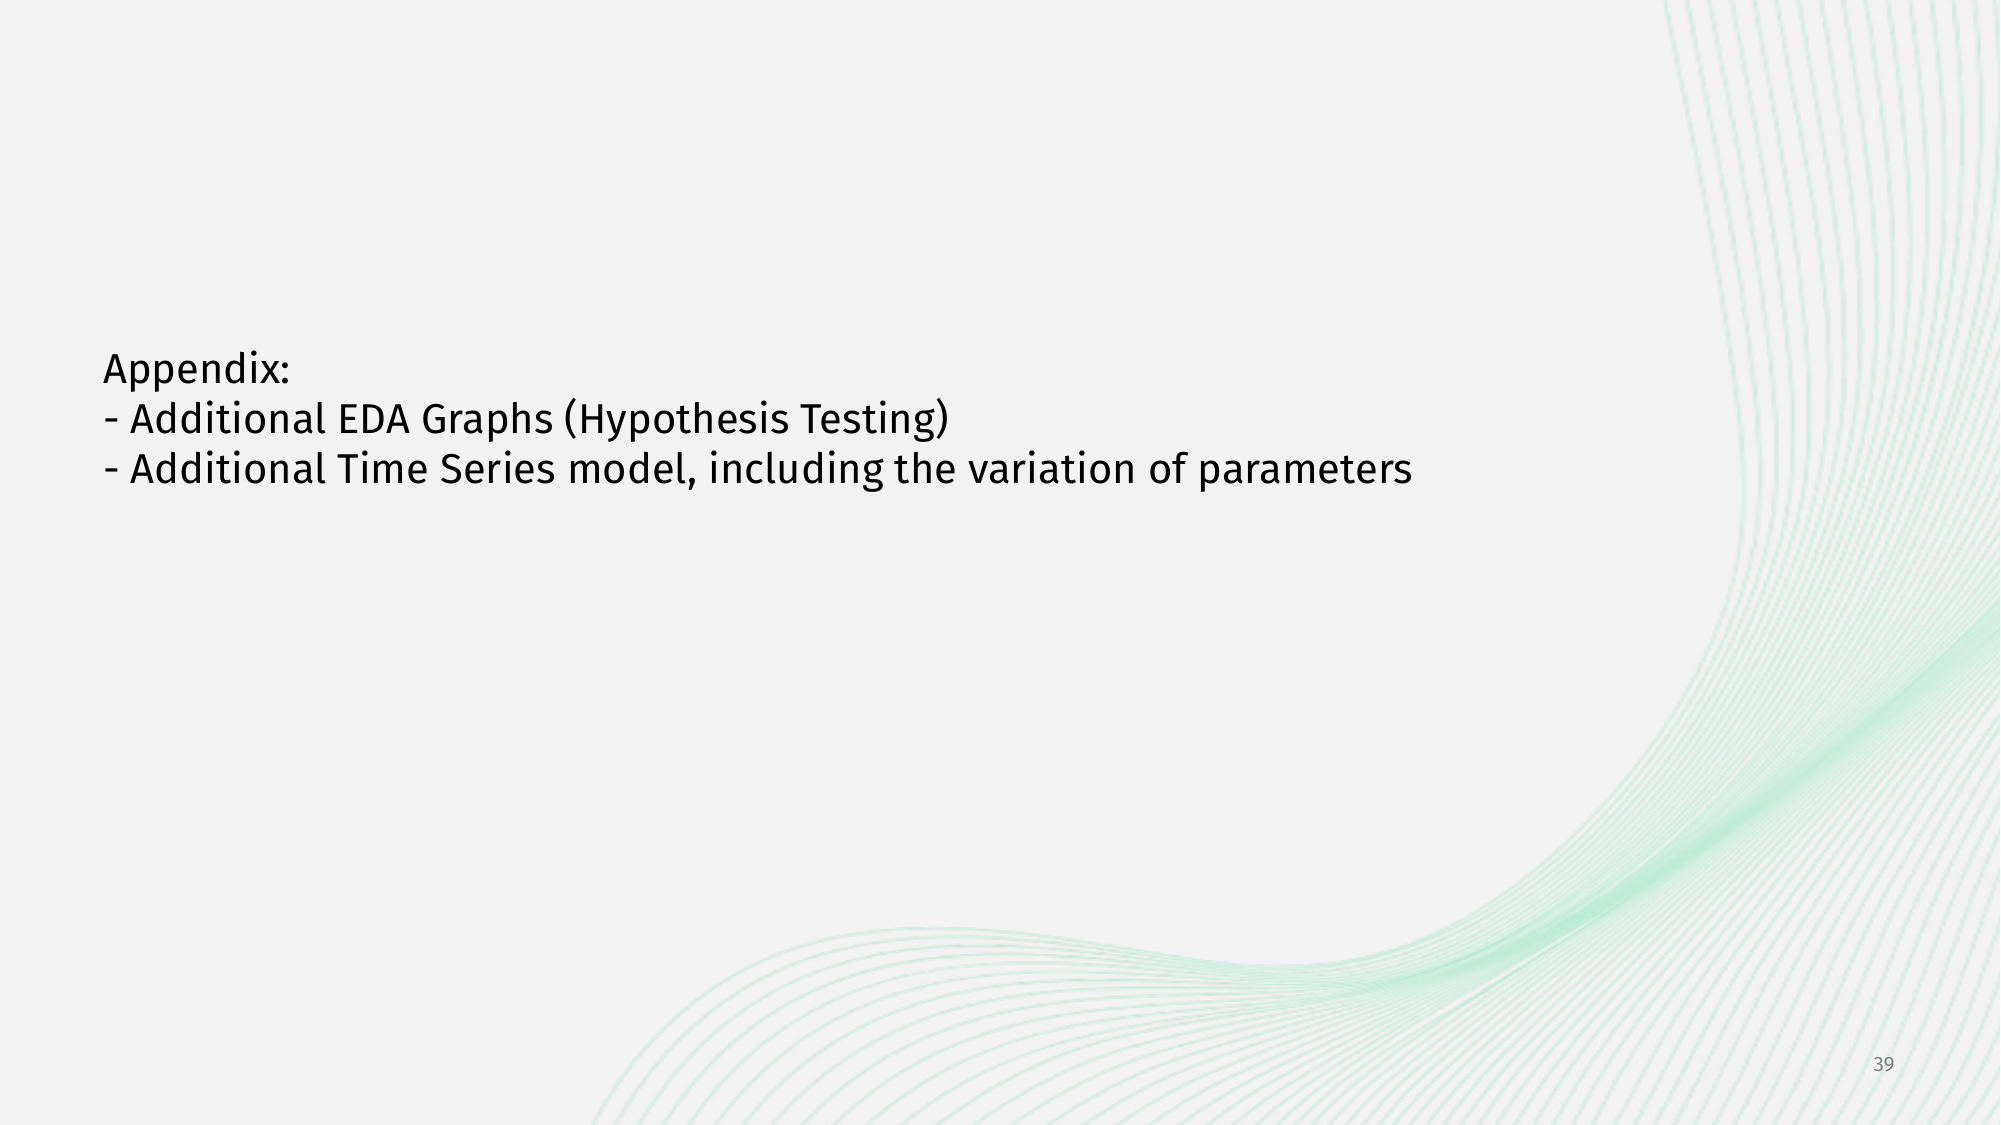

#
Appendix:
- Additional EDA Graphs (Hypothesis Testing)
- Additional Time Series model, including the variation of parameters